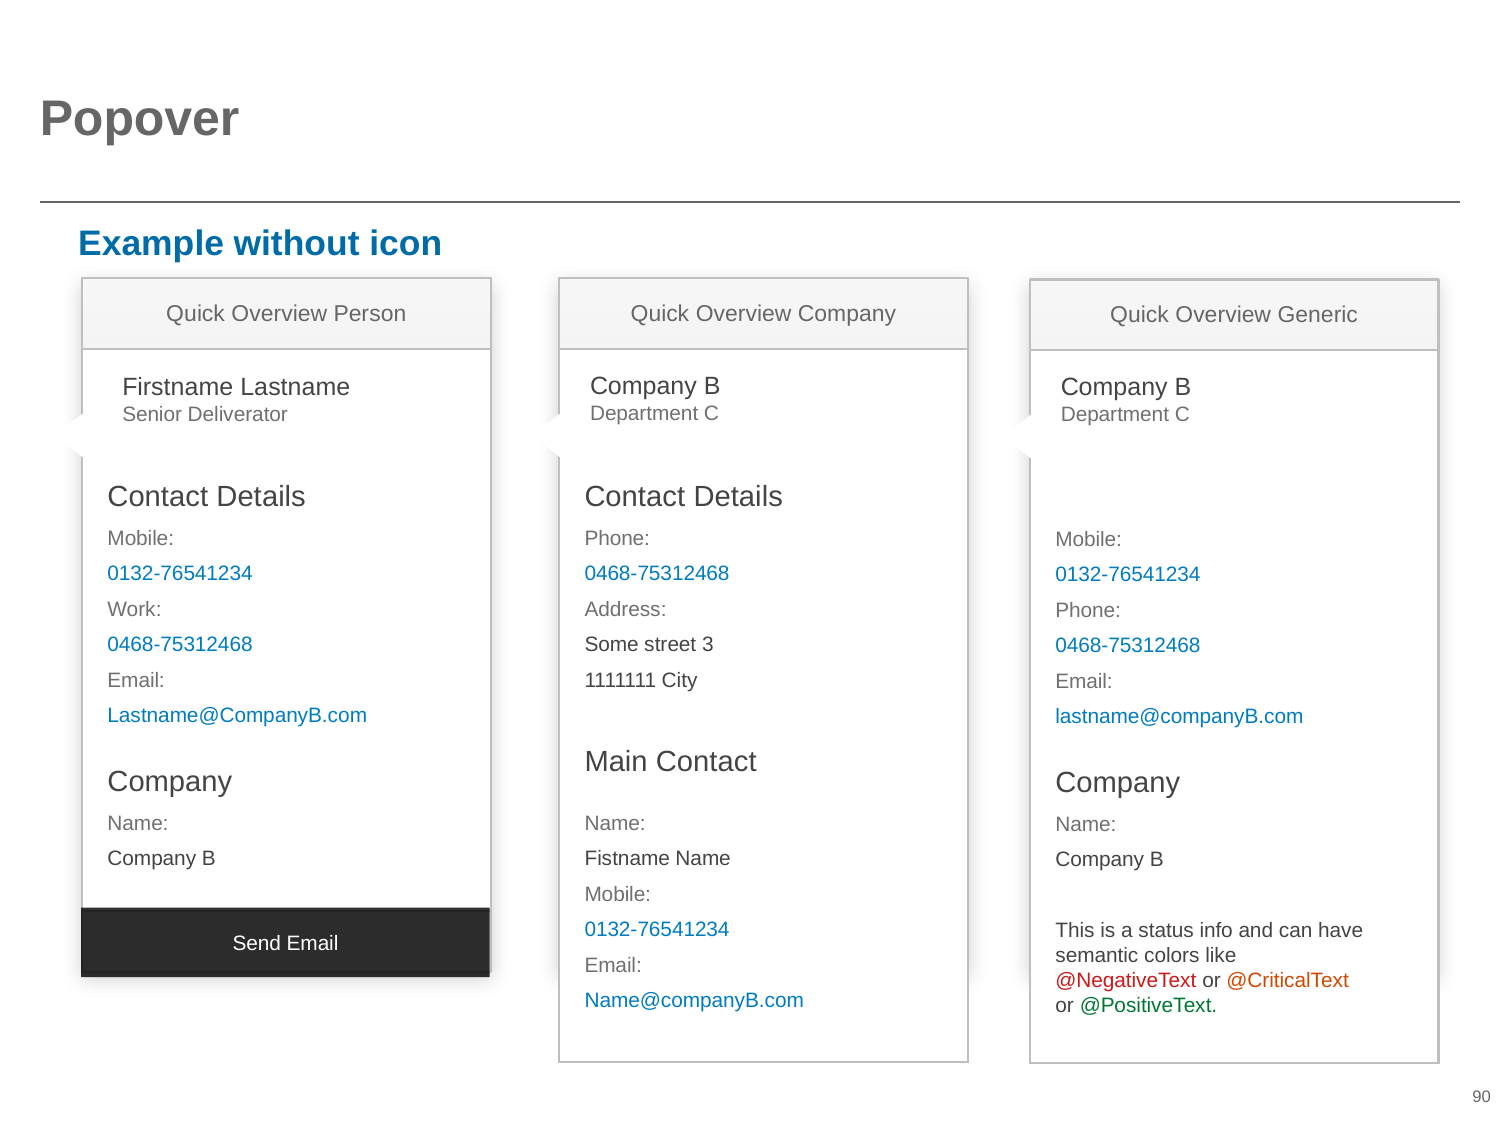

# Popover
Example without icon

Quick Overview Person

Firstname Lastname
Senior Deliverator

Contact Details
Mobile:
0132-76541234
Work:
0468-75312468
Email:
Lastname@CompanyB.com
Company
Name:
Company B

Quick Overview Company

Company B
Department C

Contact Details
Phone:
0468-75312468
Address:
Some street 3
1111111 City
Main Contact
Name:
Fistname Name
Mobile:
0132-76541234
Email:
Name@companyB.com

Quick Overview Generic

Company B
Department C

Mobile:
0132-76541234
Phone:
0468-75312468
Email:
lastname@companyB.com
Company
Name:
Company B

This is a status info and can have semantic colors like @NegativeText or @CriticalText or @PositiveText.

Send Email